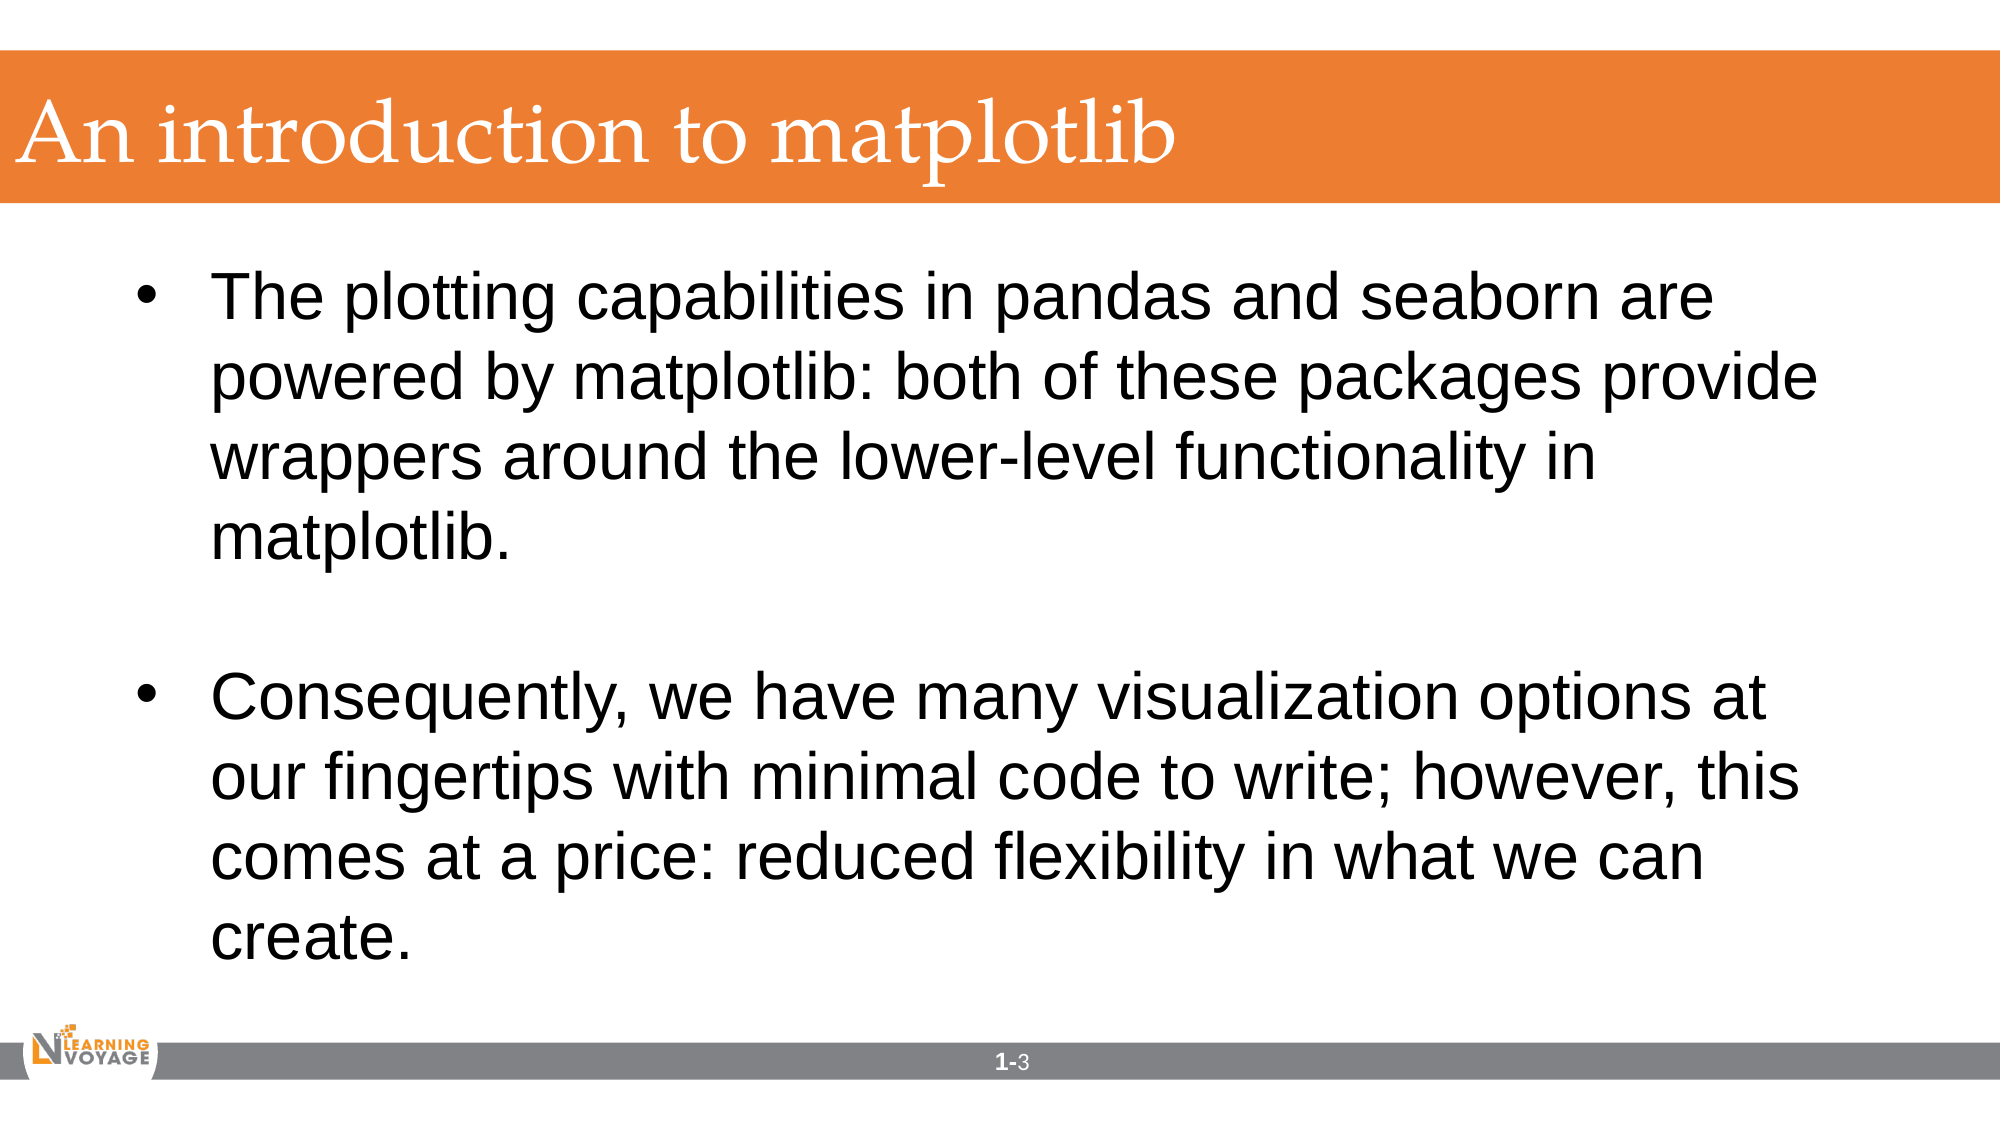

An introduction to matplotlib
The plotting capabilities in pandas and seaborn are powered by matplotlib: both of these packages provide wrappers around the lower-level functionality in matplotlib.

Consequently, we have many visualization options at our fingertips with minimal code to write; however, this comes at a price: reduced flexibility in what we can create.
1-3